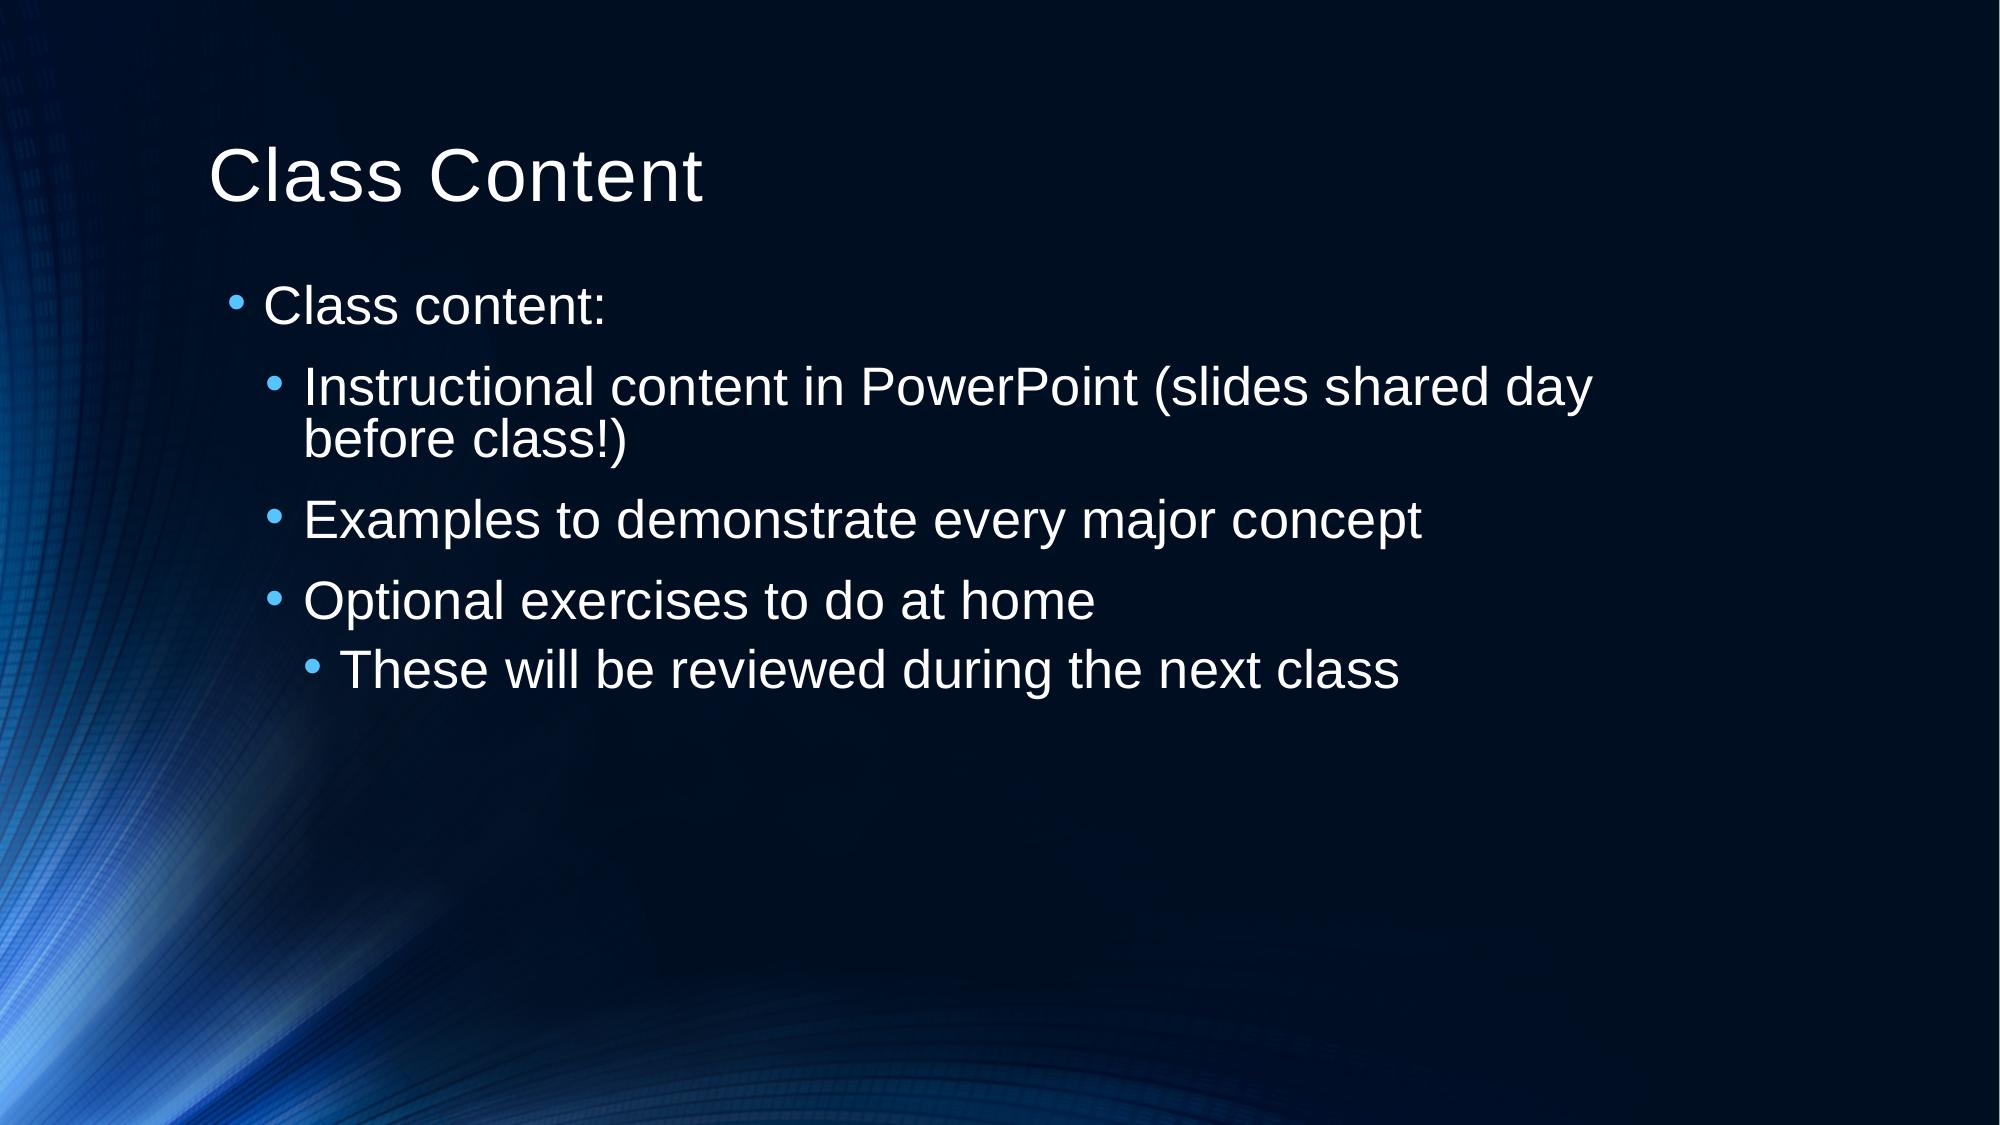

# Class Content
Class content:
Instructional content in PowerPoint (slides shared day before class!)
Examples to demonstrate every major concept
Optional exercises to do at home
These will be reviewed during the next class